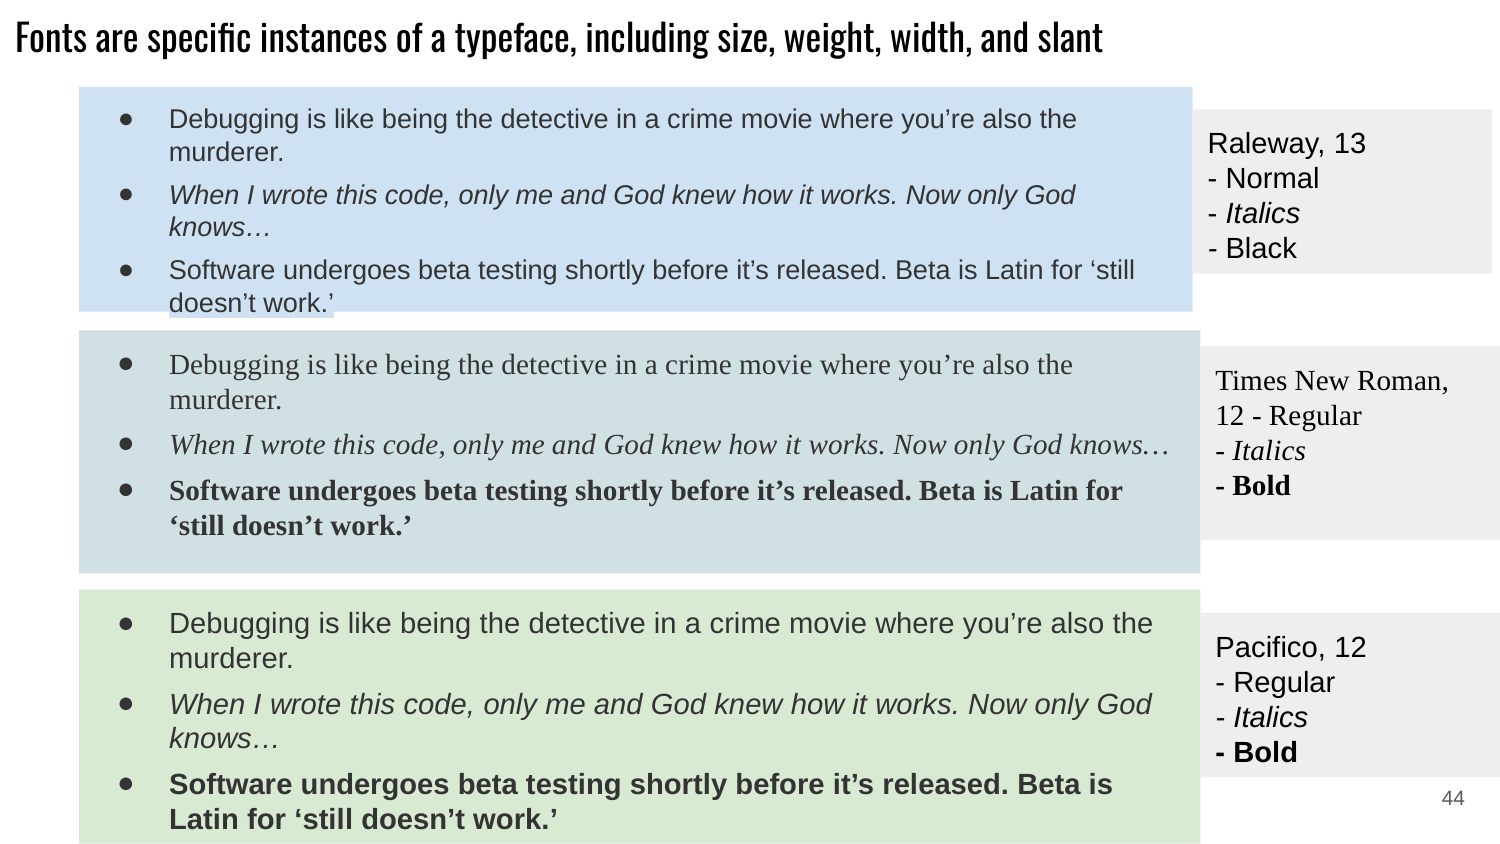

Fonts are specific instances of a typeface, including size, weight, width, and slant
Debugging is like being the detective in a crime movie where you’re also the murderer.
When I wrote this code, only me and God knew how it works. Now only God knows…
Software undergoes beta testing shortly before it’s released. Beta is Latin for ‘still doesn’t work.’

Raleway, 13
- Normal
- Italics
- Black

Debugging is like being the detective in a crime movie where you’re also the murderer.
When I wrote this code, only me and God knew how it works. Now only God knows…
Software undergoes beta testing shortly before it’s released. Beta is Latin for ‘still doesn’t work.’
Times New Roman, 12 - Regular
- Italics
- Bold
Debugging is like being the detective in a crime movie where you’re also the murderer.
When I wrote this code, only me and God knew how it works. Now only God knows…
Software undergoes beta testing shortly before it’s released. Beta is Latin for ‘still doesn’t work.’
Pacifico, 12
- Regular
- Italics
- Bold
44